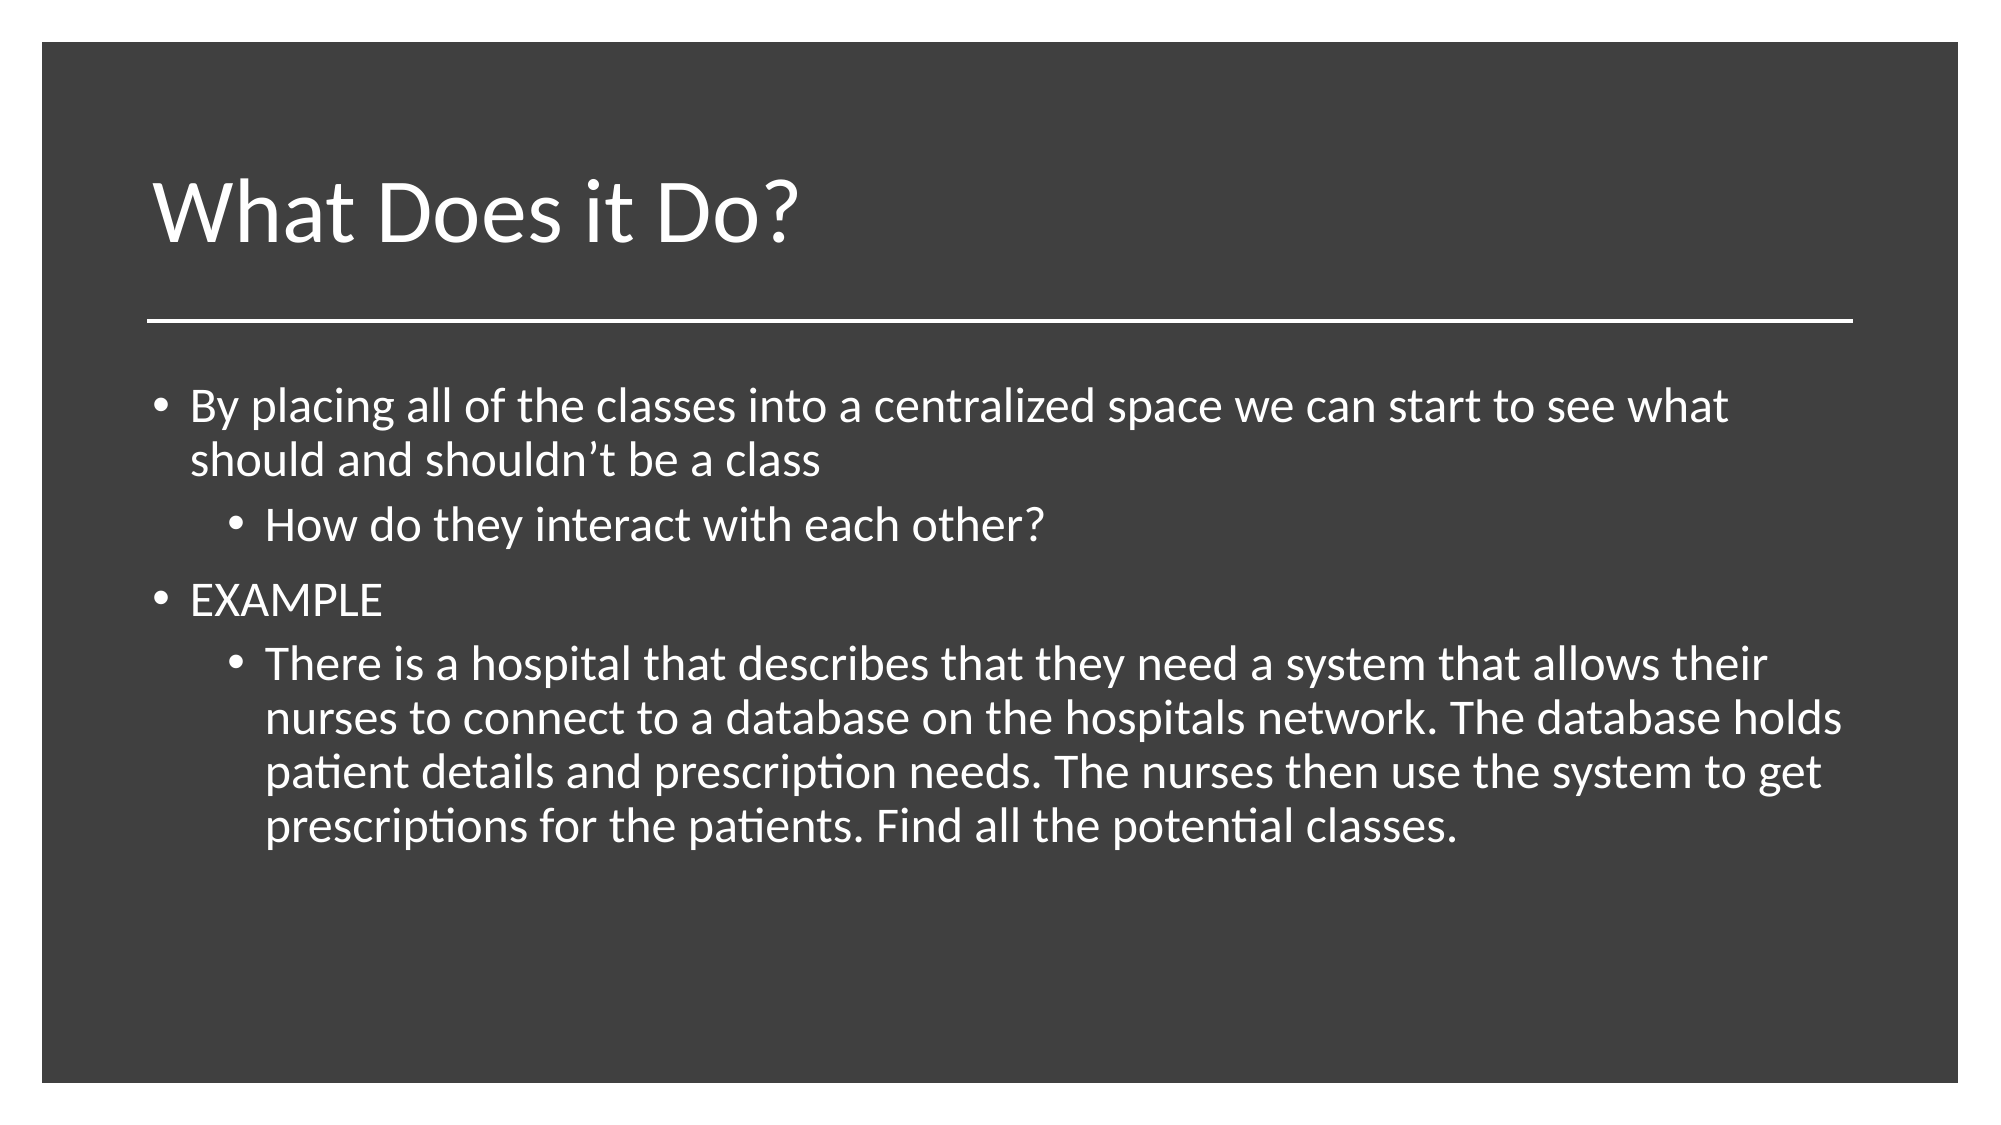

# What Does it Do?
By placing all of the classes into a centralized space we can start to see what should and shouldn’t be a class
How do they interact with each other?
EXAMPLE
There is a hospital that describes that they need a system that allows their nurses to connect to a database on the hospitals network. The database holds patient details and prescription needs. The nurses then use the system to get prescriptions for the patients. Find all the potential classes.